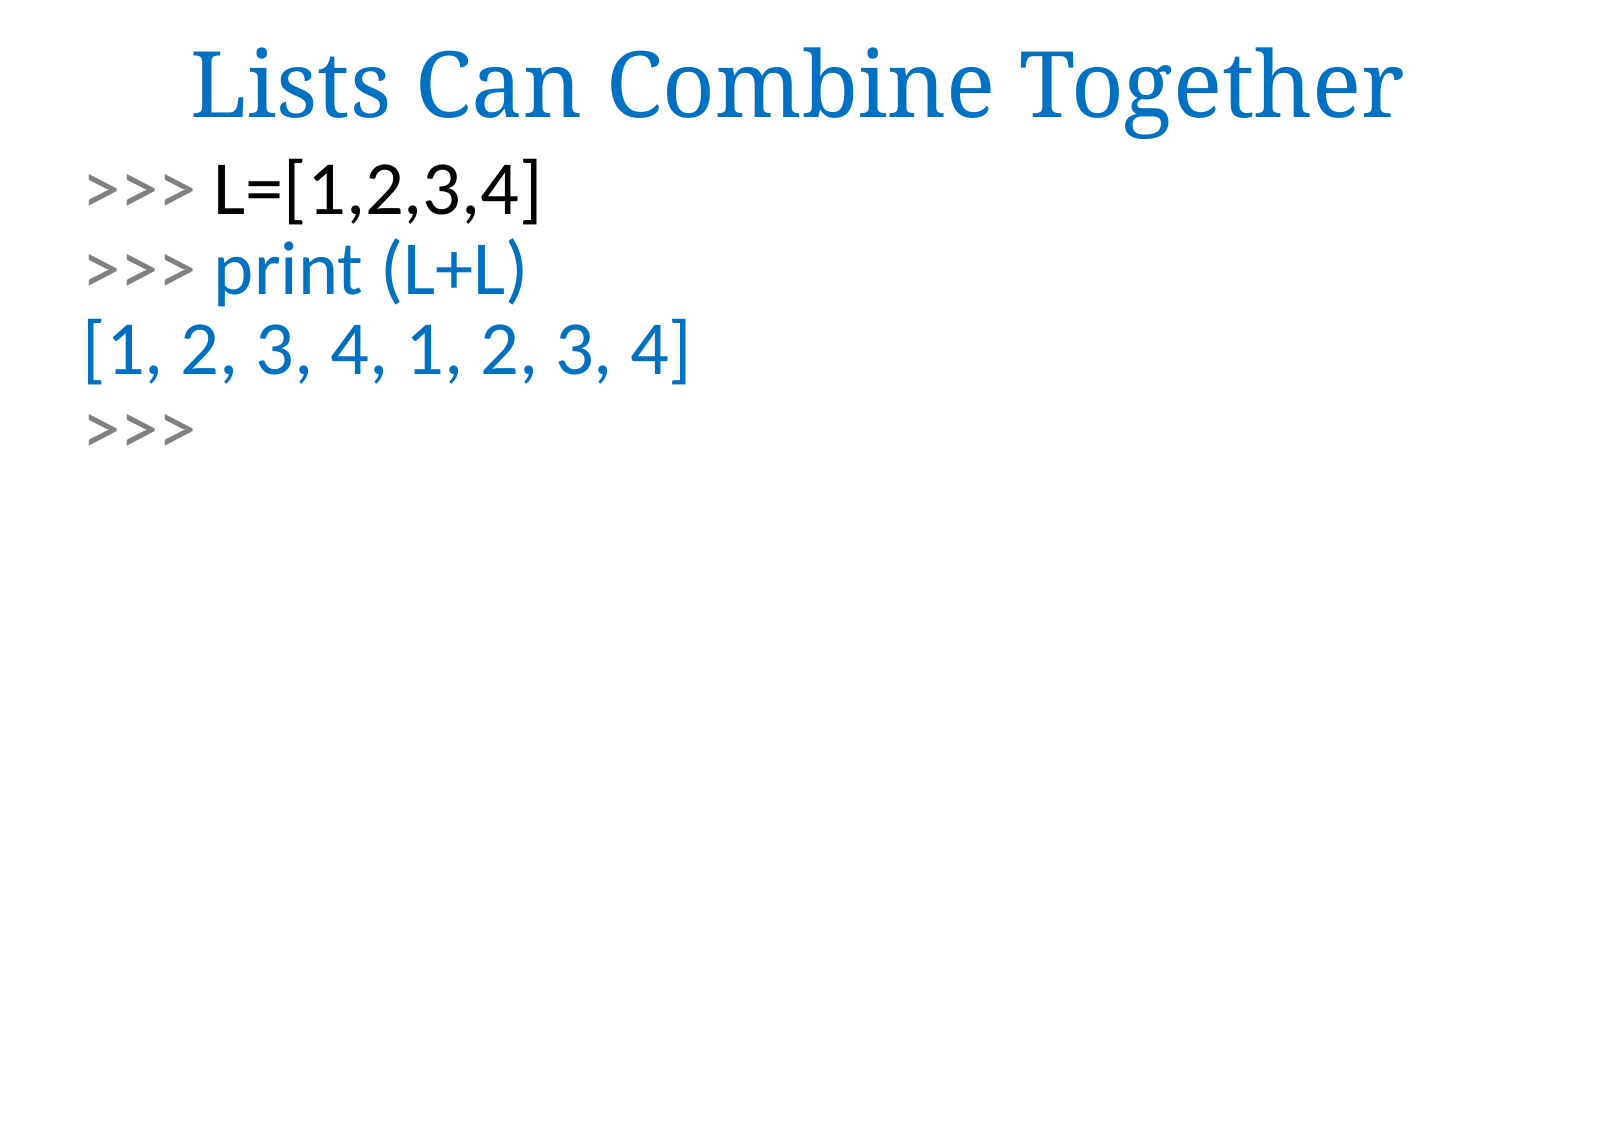

# Lists Can Combine Together
>>> L=[1,2,3,4]
>>> print (L+L)
[1, 2, 3, 4, 1, 2, 3, 4]
>>>